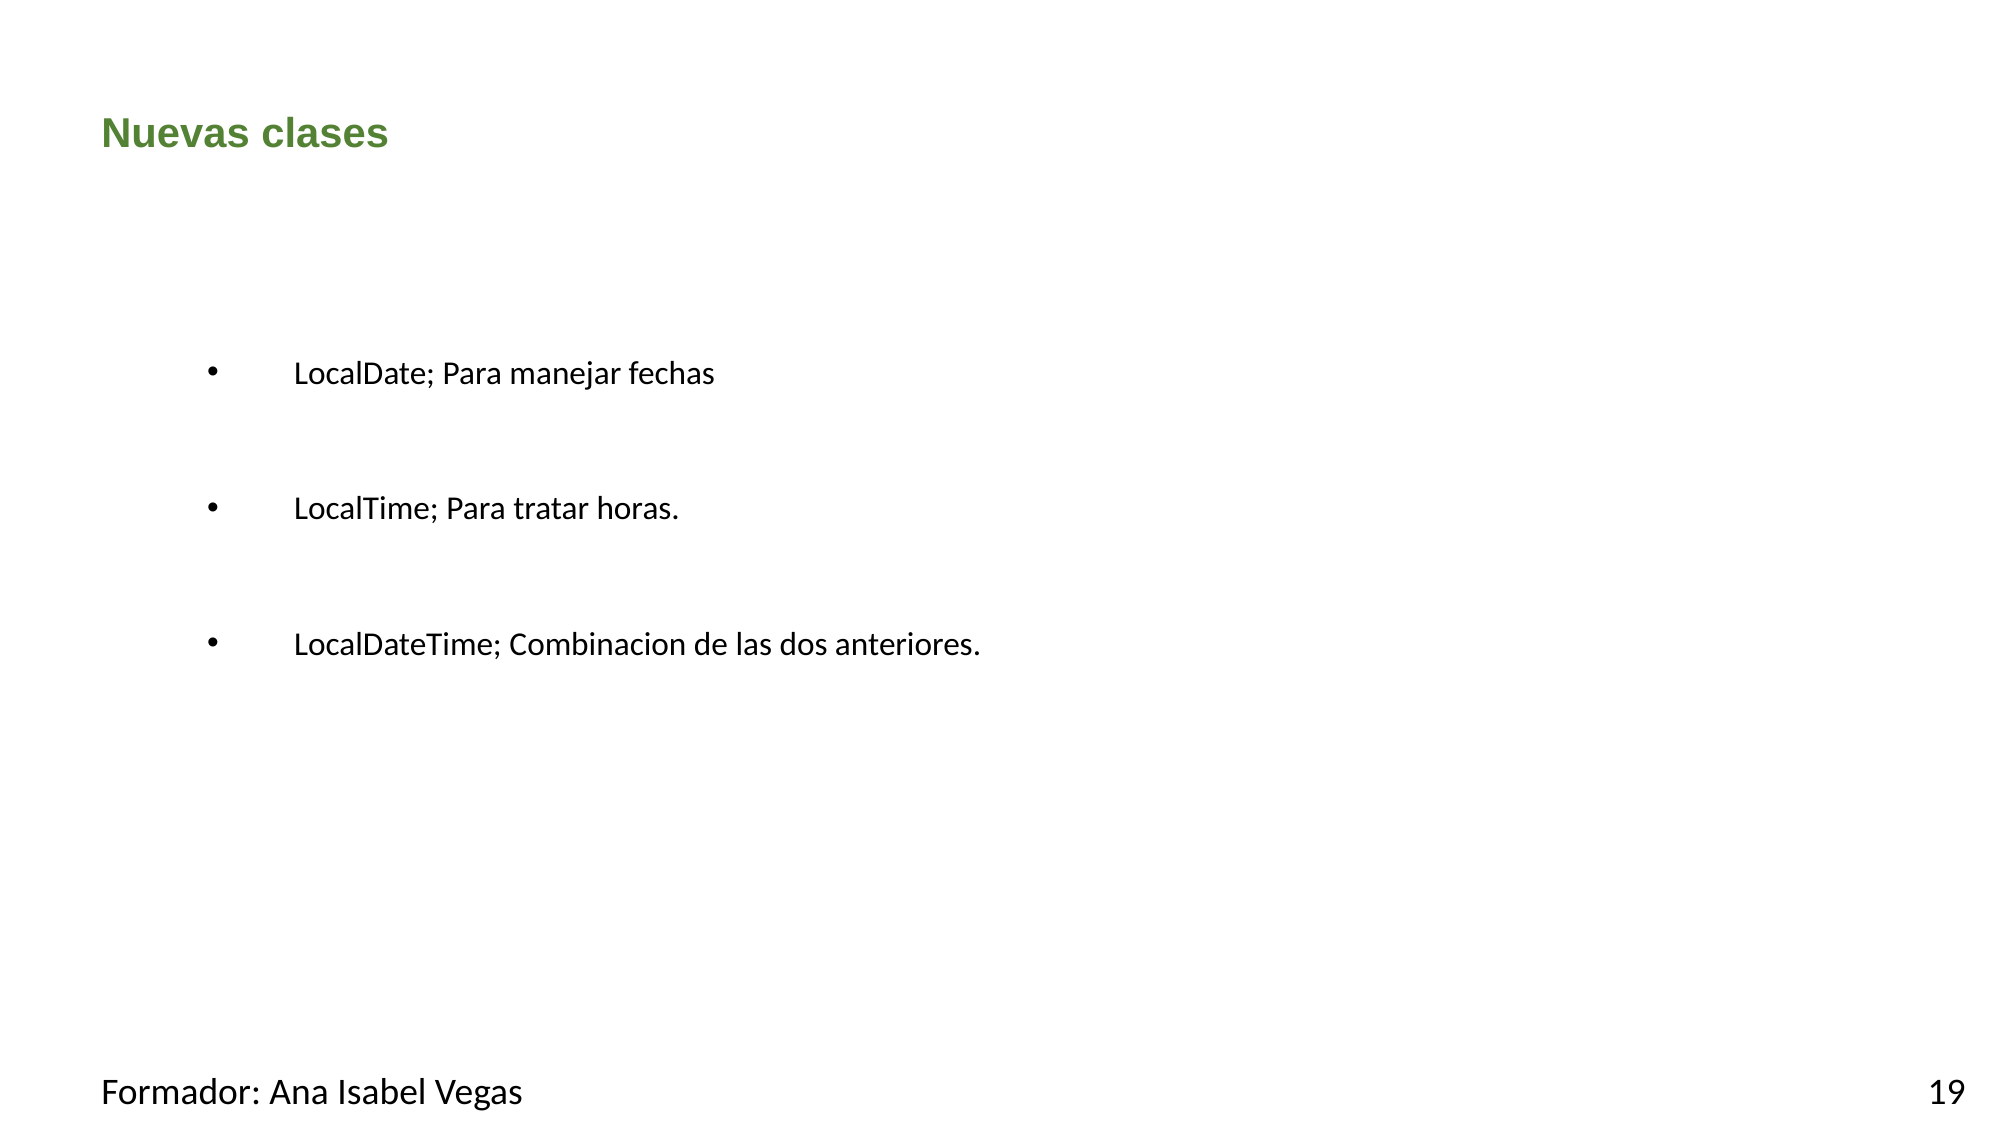

# Nuevas clases
LocalDate; Para manejar fechas

LocalTime; Para tratar horas.

LocalDateTime; Combinacion de las dos anteriores.
Formador: Ana Isabel Vegas
19